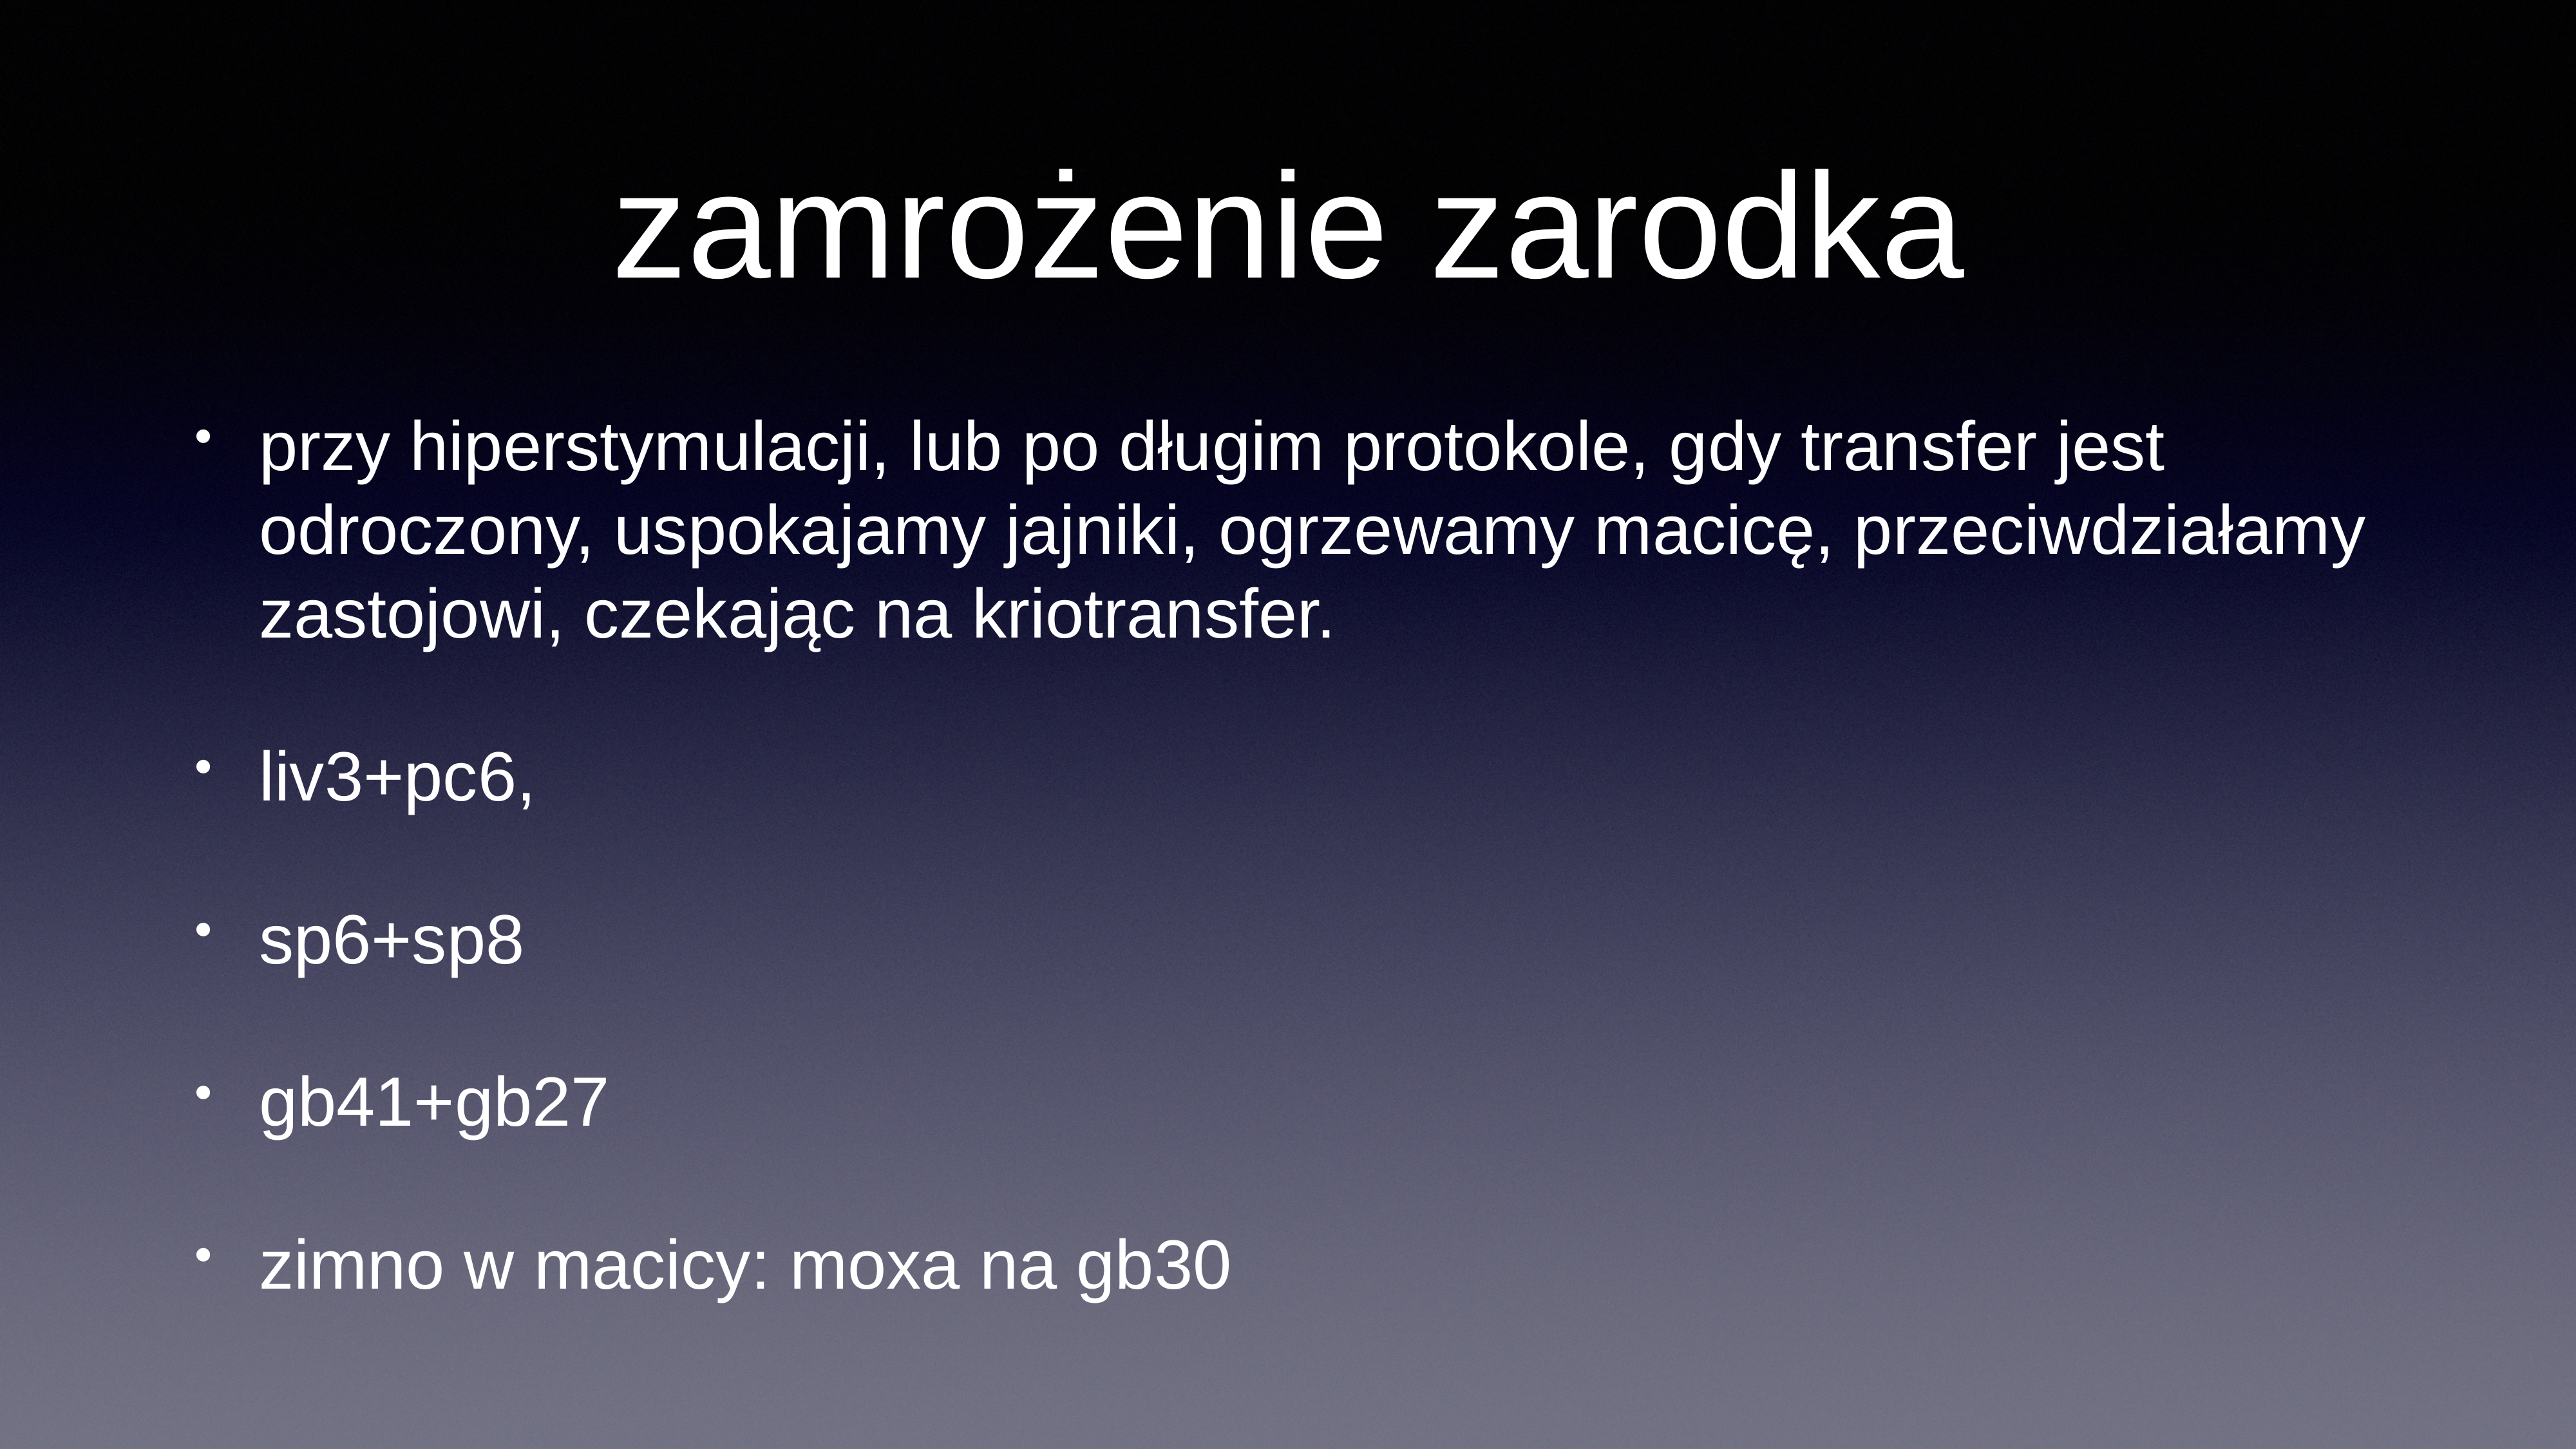

# zamrożenie zarodka
przy hiperstymulacji, lub po długim protokole, gdy transfer jest odroczony, uspokajamy jajniki, ogrzewamy macicę, przeciwdziałamy zastojowi, czekając na kriotransfer.
liv3+pc6,
sp6+sp8
gb41+gb27
zimno w macicy: moxa na gb30